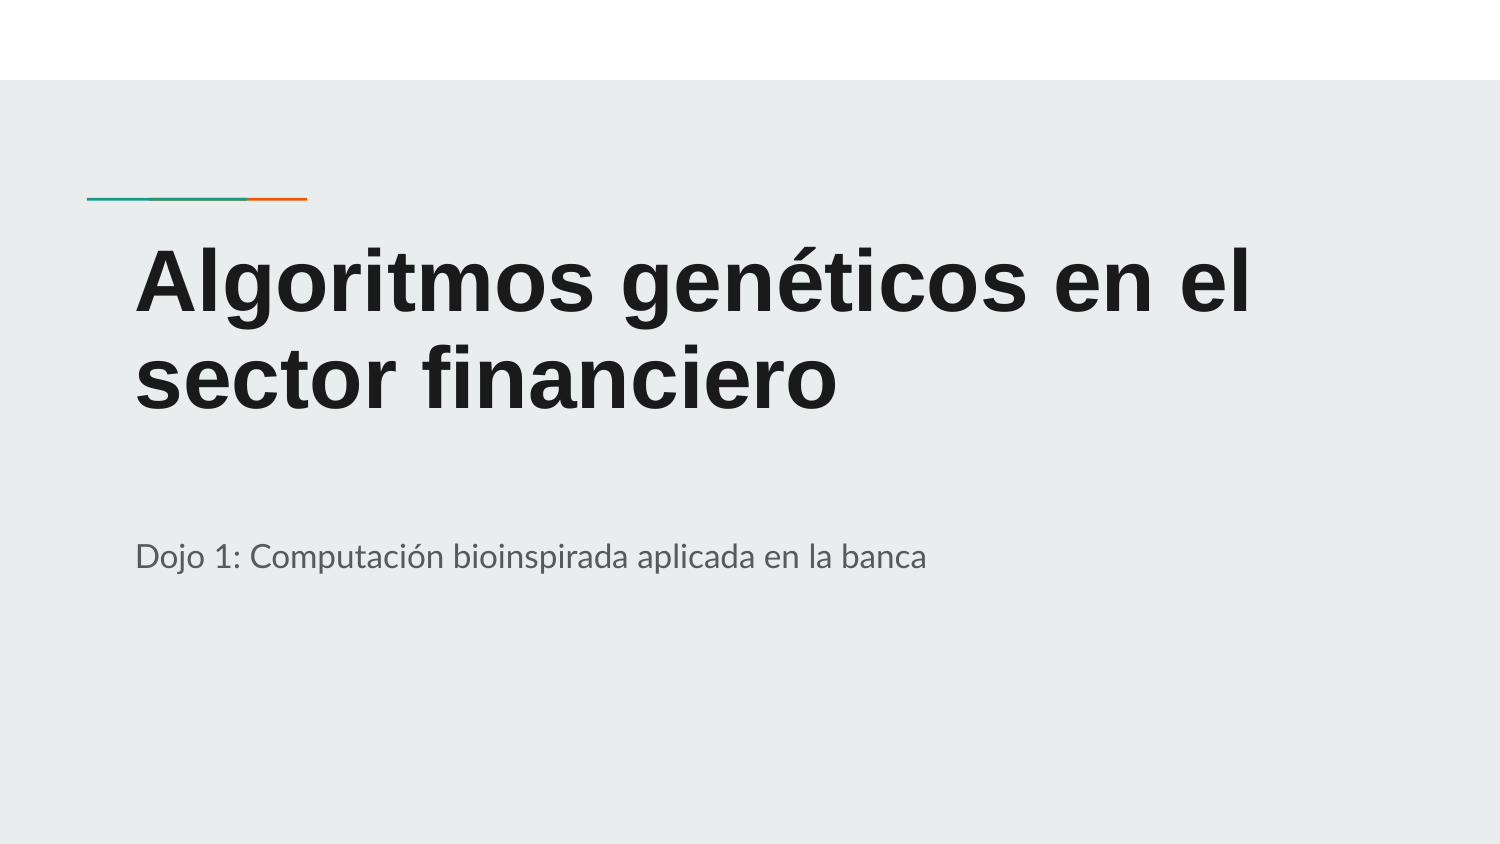

# Algoritmos genéticos en el sector financiero
Dojo 1: Computación bioinspirada aplicada en la banca